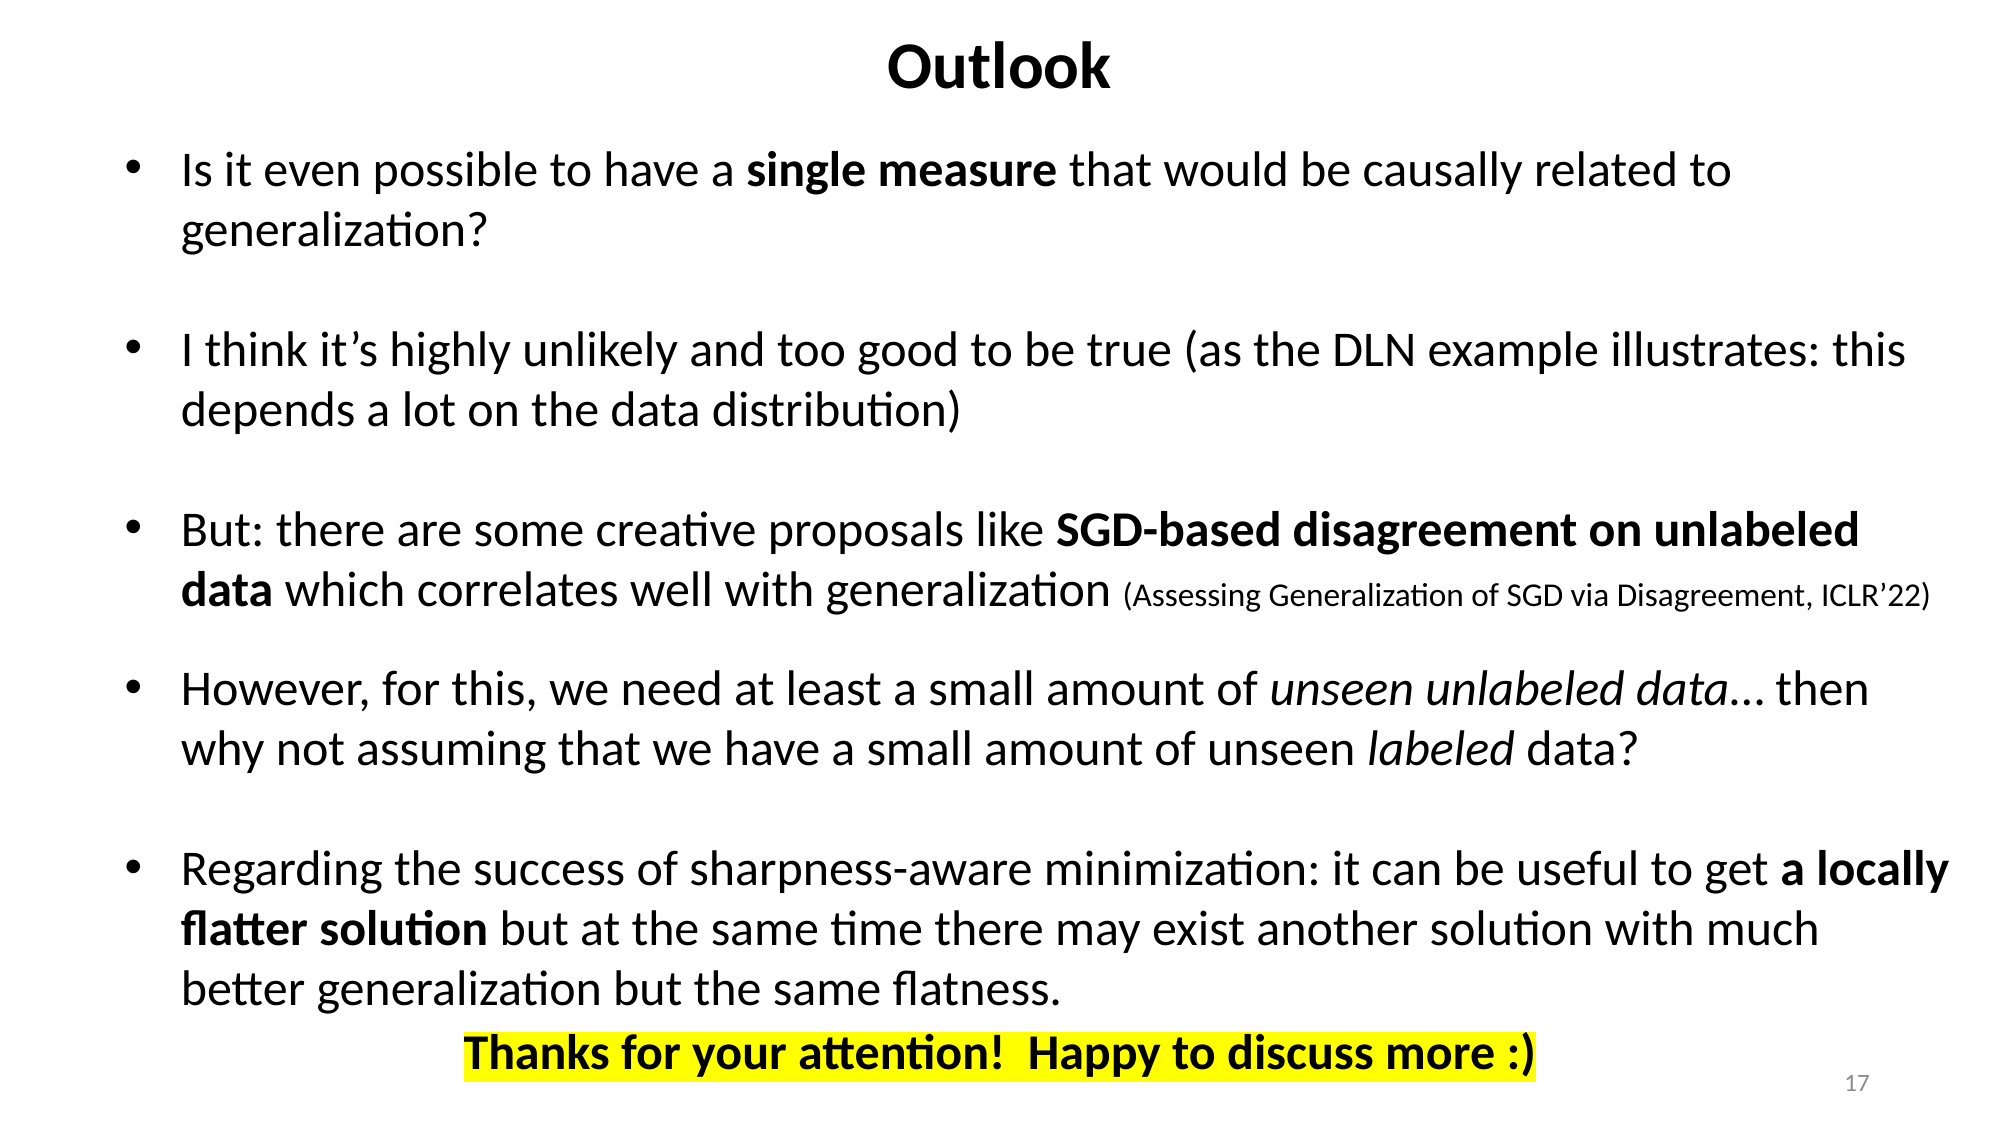

Outlook
Is it even possible to have a single measure that would be causally related to  generalization?
I think it’s highly unlikely and too good to be true (as the DLN example illustrates: this depends a lot on the data distribution)
But: there are some creative proposals like SGD-based disagreement on unlabeled data which correlates well with generalization (Assessing Generalization of SGD via Disagreement, ICLR’22)
However, for this, we need at least a small amount of unseen unlabeled data… then why not assuming that we have a small amount of unseen labeled data?
Regarding the success of sharpness-aware minimization: it can be useful to get a locally flatter solution but at the same time there may exist another solution with much better generalization but the same flatness.
Thanks for your attention!  Happy to discuss more :)
17